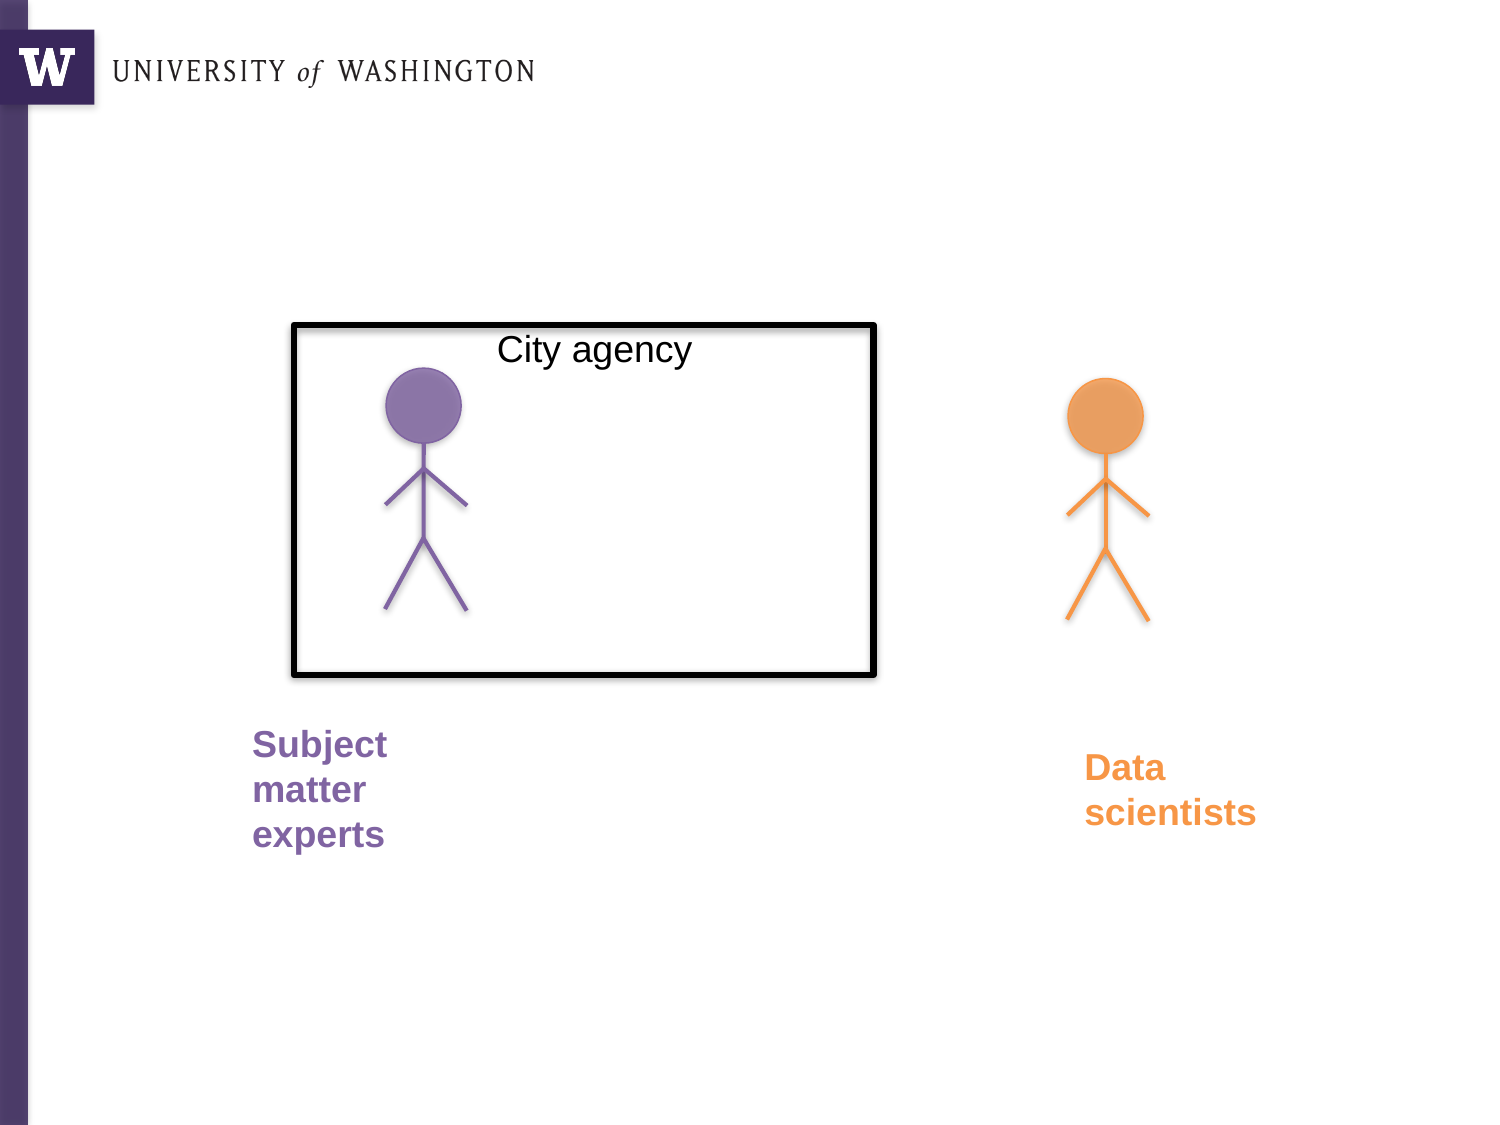

City agency

Subject matter experts
Data scientists